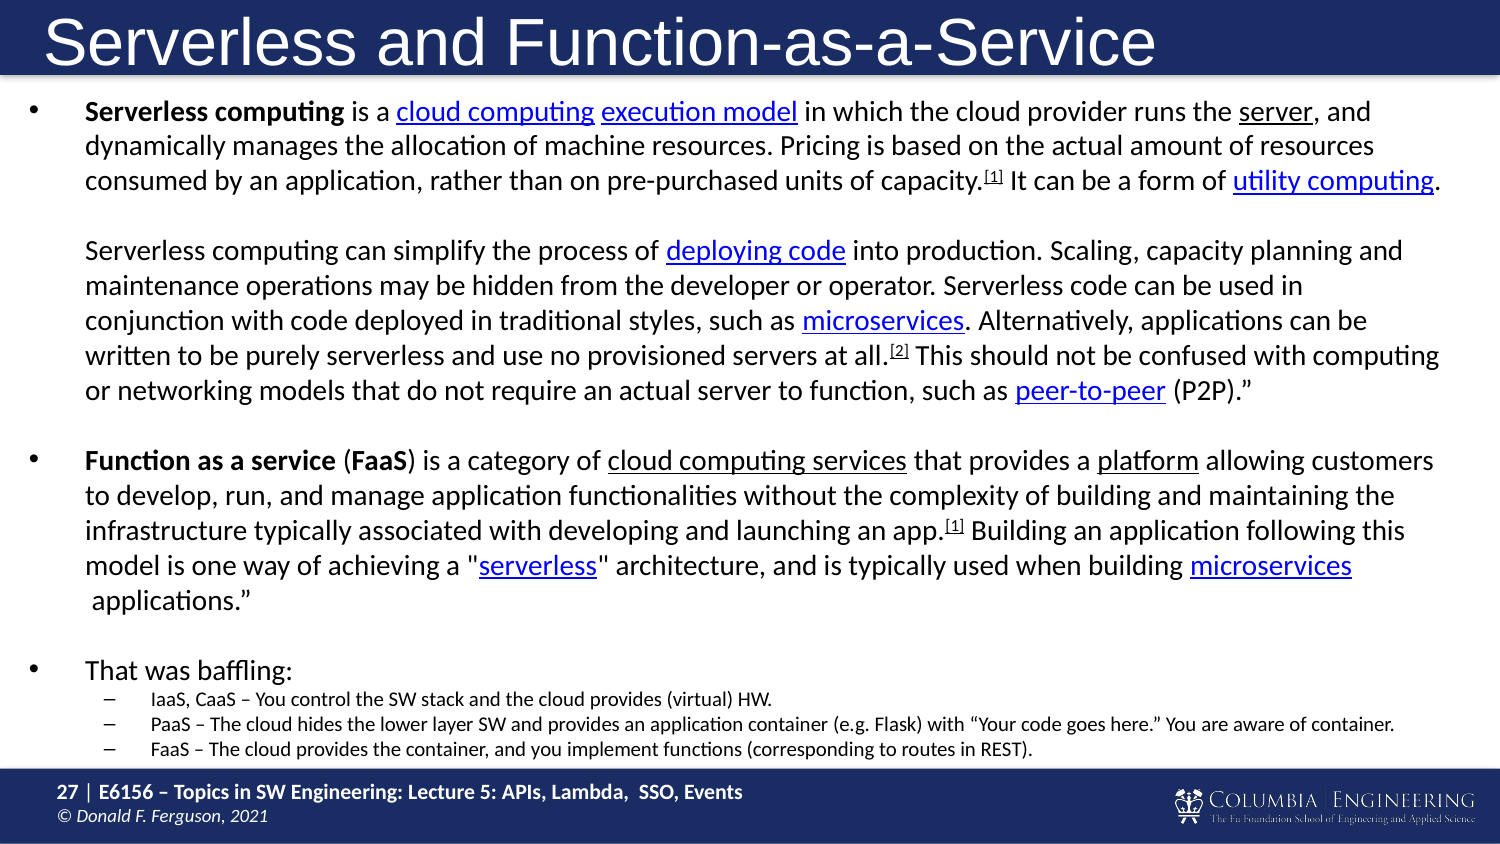

# Serverless and Function-as-a-Service
Serverless computing is a cloud computing execution model in which the cloud provider runs the server, and dynamically manages the allocation of machine resources. Pricing is based on the actual amount of resources consumed by an application, rather than on pre-purchased units of capacity.[1] It can be a form of utility computing.
Serverless computing can simplify the process of deploying code into production. Scaling, capacity planning and maintenance operations may be hidden from the developer or operator. Serverless code can be used in conjunction with code deployed in traditional styles, such as microservices. Alternatively, applications can be written to be purely serverless and use no provisioned servers at all.[2] This should not be confused with computing or networking models that do not require an actual server to function, such as peer-to-peer (P2P).”

Function as a service (FaaS) is a category of cloud computing services that provides a platform allowing customers to develop, run, and manage application functionalities without the complexity of building and maintaining the infrastructure typically associated with developing and launching an app.[1] Building an application following this model is one way of achieving a "serverless" architecture, and is typically used when building microservices applications.”

That was baffling:
IaaS, CaaS – You control the SW stack and the cloud provides (virtual) HW.
PaaS – The cloud hides the lower layer SW and provides an application container (e.g. Flask) with “Your code goes here.” You are aware of container.
FaaS – The cloud provides the container, and you implement functions (corresponding to routes in REST).